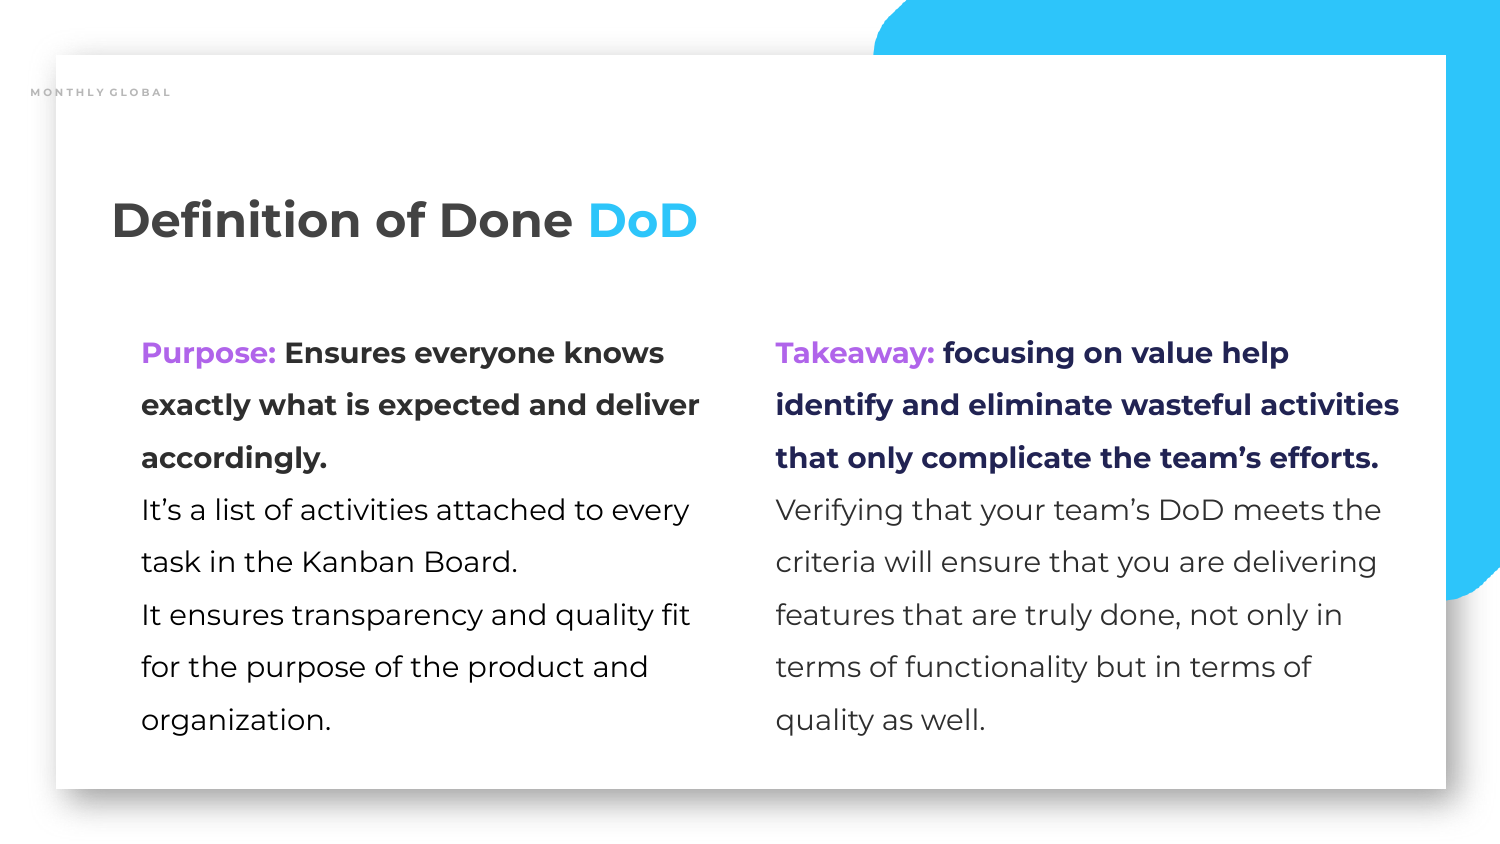

M O N T H L Y  G L O B A L
Definition of Done DoD
Purpose: Ensures everyone knows exactly what is expected and deliver accordingly.
It’s a list of activities attached to every task in the Kanban Board.
It ensures transparency and quality fit for the purpose of the product and organization.
Takeaway: focusing on value help identify and eliminate wasteful activities that only complicate the team’s efforts.
Verifying that your team’s DoD meets the criteria will ensure that you are delivering features that are truly done, not only in terms of functionality but in terms of quality as well.